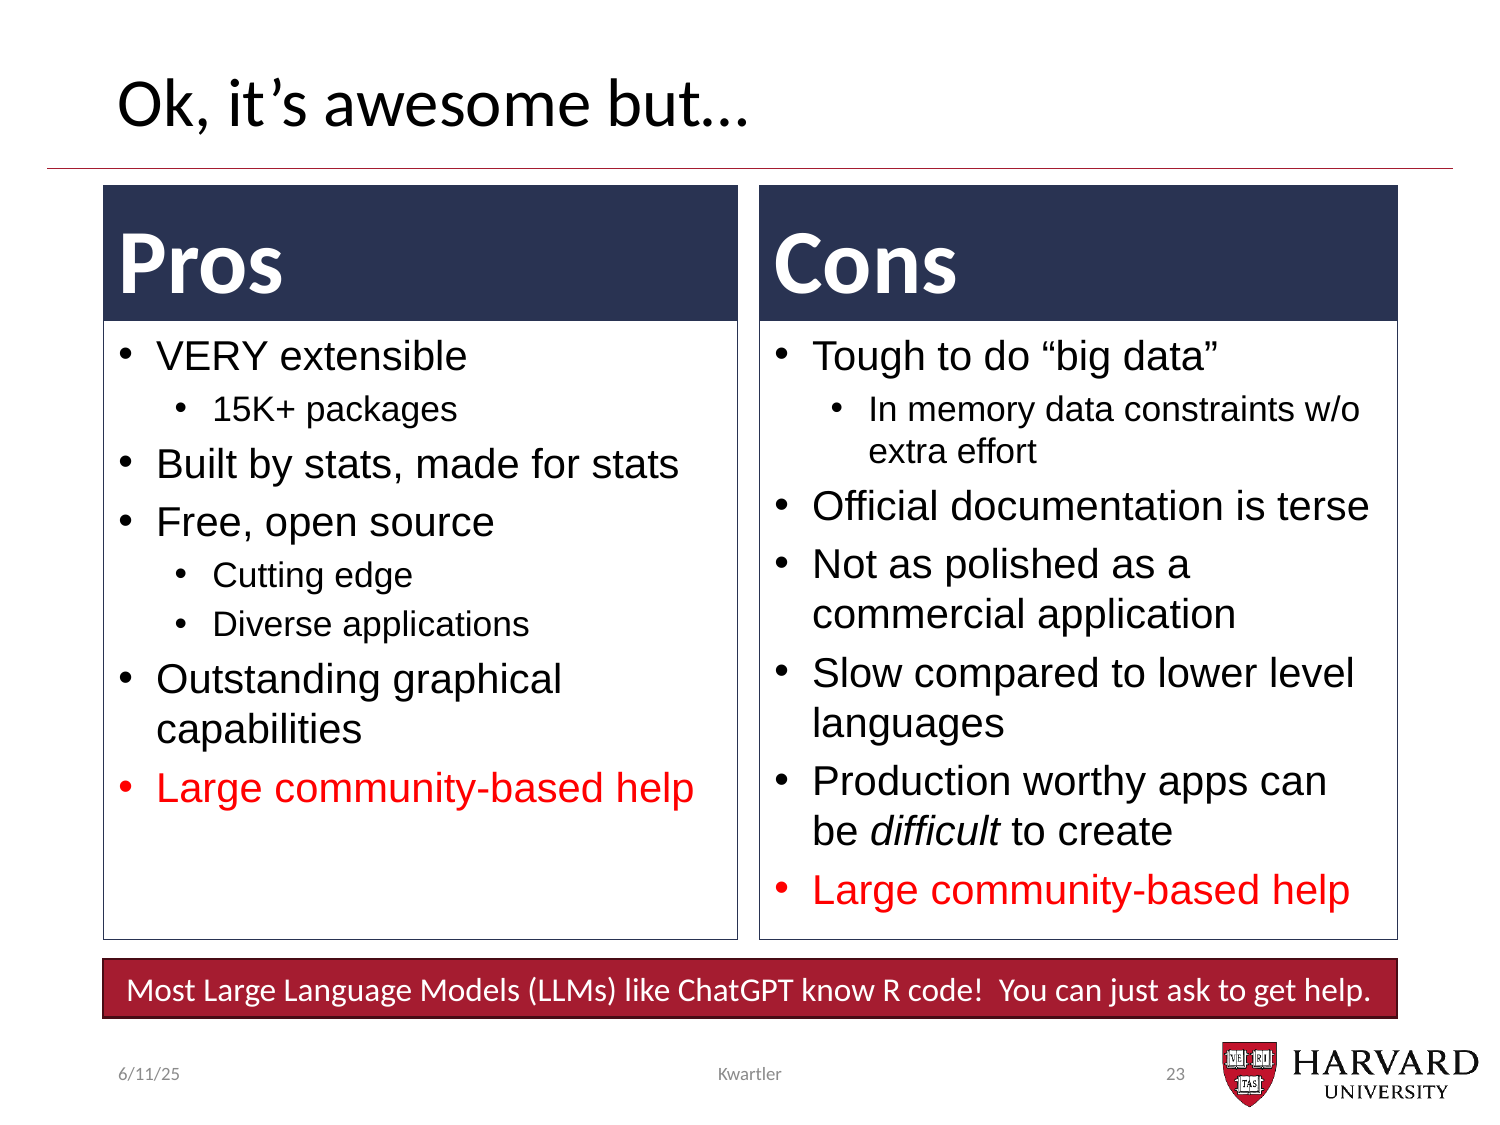

# Ok, it’s awesome but…
Pros
Cons
VERY extensible
15K+ packages
Built by stats, made for stats
Free, open source
Cutting edge
Diverse applications
Outstanding graphical capabilities
Large community-based help

Tough to do “big data”
In memory data constraints w/o extra effort
Official documentation is terse
Not as polished as a commercial application
Slow compared to lower level languages
Production worthy apps can be difficult to create
Large community-based help

Most Large Language Models (LLMs) like ChatGPT know R code!  You can just ask to get help.
6/11/25
Kwartler
23